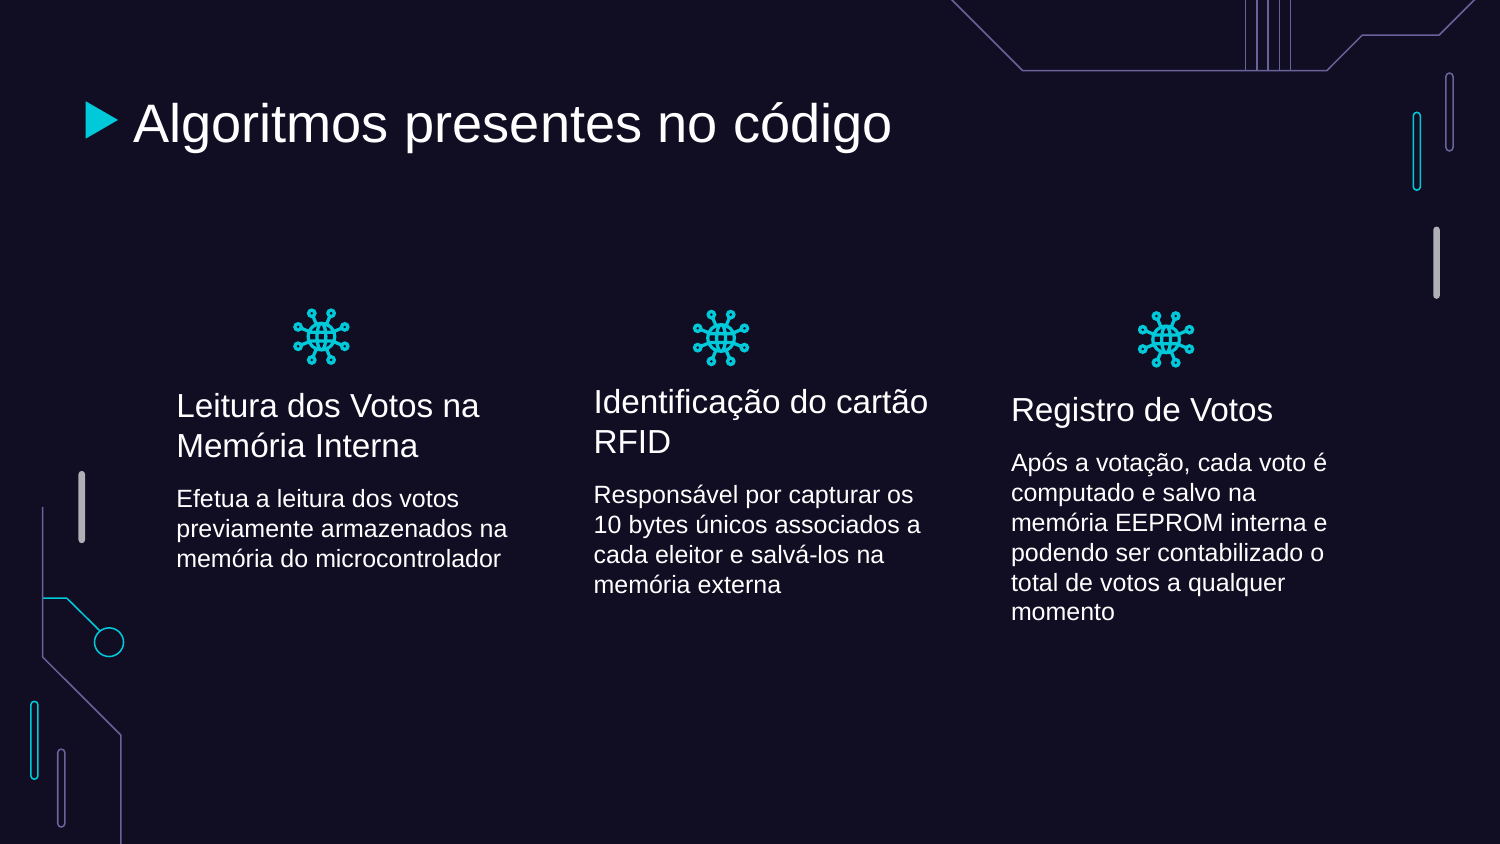

# Algoritmos presentes no código

Registro de Votos
Identificação do cartão RFID
Leitura dos Votos na Memória Interna
Após a votação, cada voto é computado e salvo na memória EEPROM interna e podendo ser contabilizado o total de votos a qualquer momento
Responsável por capturar os 10 bytes únicos associados a cada eleitor e salvá-los na memória externa
Efetua a leitura dos votos previamente armazenados na memória do microcontrolador